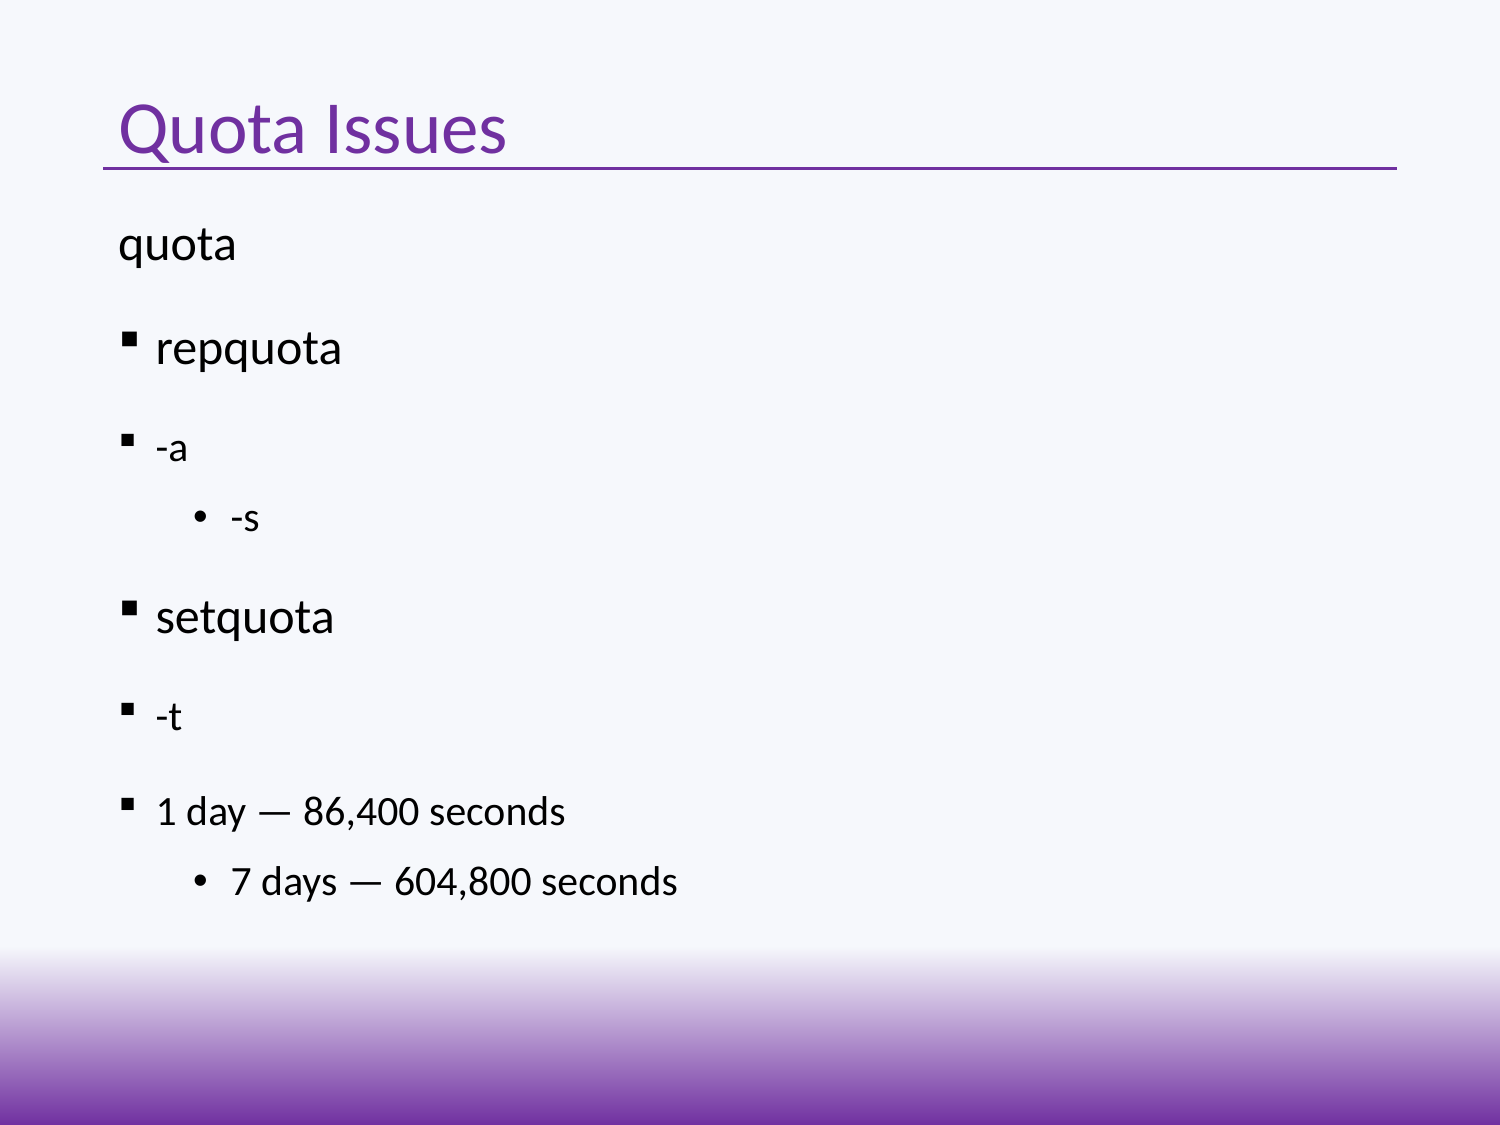

# Quota Issues
quota
repquota
-a
-s
setquota
-t
1 day — 86,400 seconds
7 days — 604,800 seconds